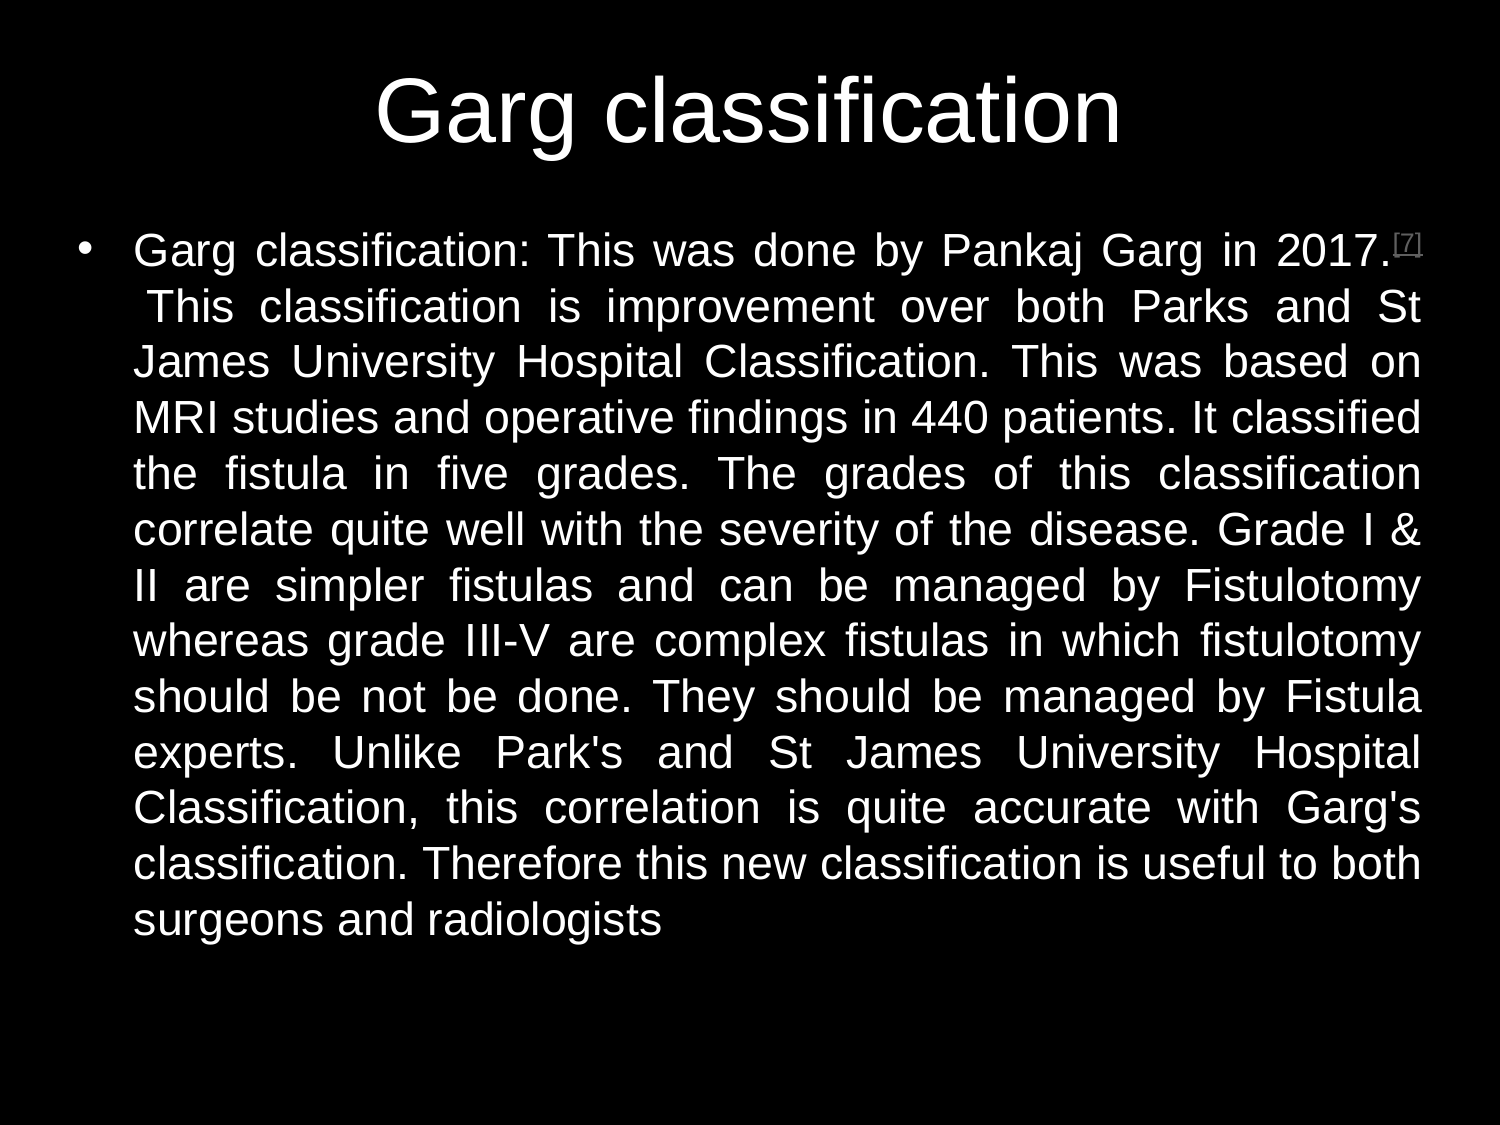

# Garg classification
Garg classification: This was done by Pankaj Garg in 2017.[7] This classification is improvement over both Parks and St James University Hospital Classification. This was based on MRI studies and operative findings in 440 patients. It classified the fistula in five grades. The grades of this classification correlate quite well with the severity of the disease. Grade I & II are simpler fistulas and can be managed by Fistulotomy whereas grade III-V are complex fistulas in which fistulotomy should be not be done. They should be managed by Fistula experts. Unlike Park's and St James University Hospital Classification, this correlation is quite accurate with Garg's classification. Therefore this new classification is useful to both surgeons and radiologists